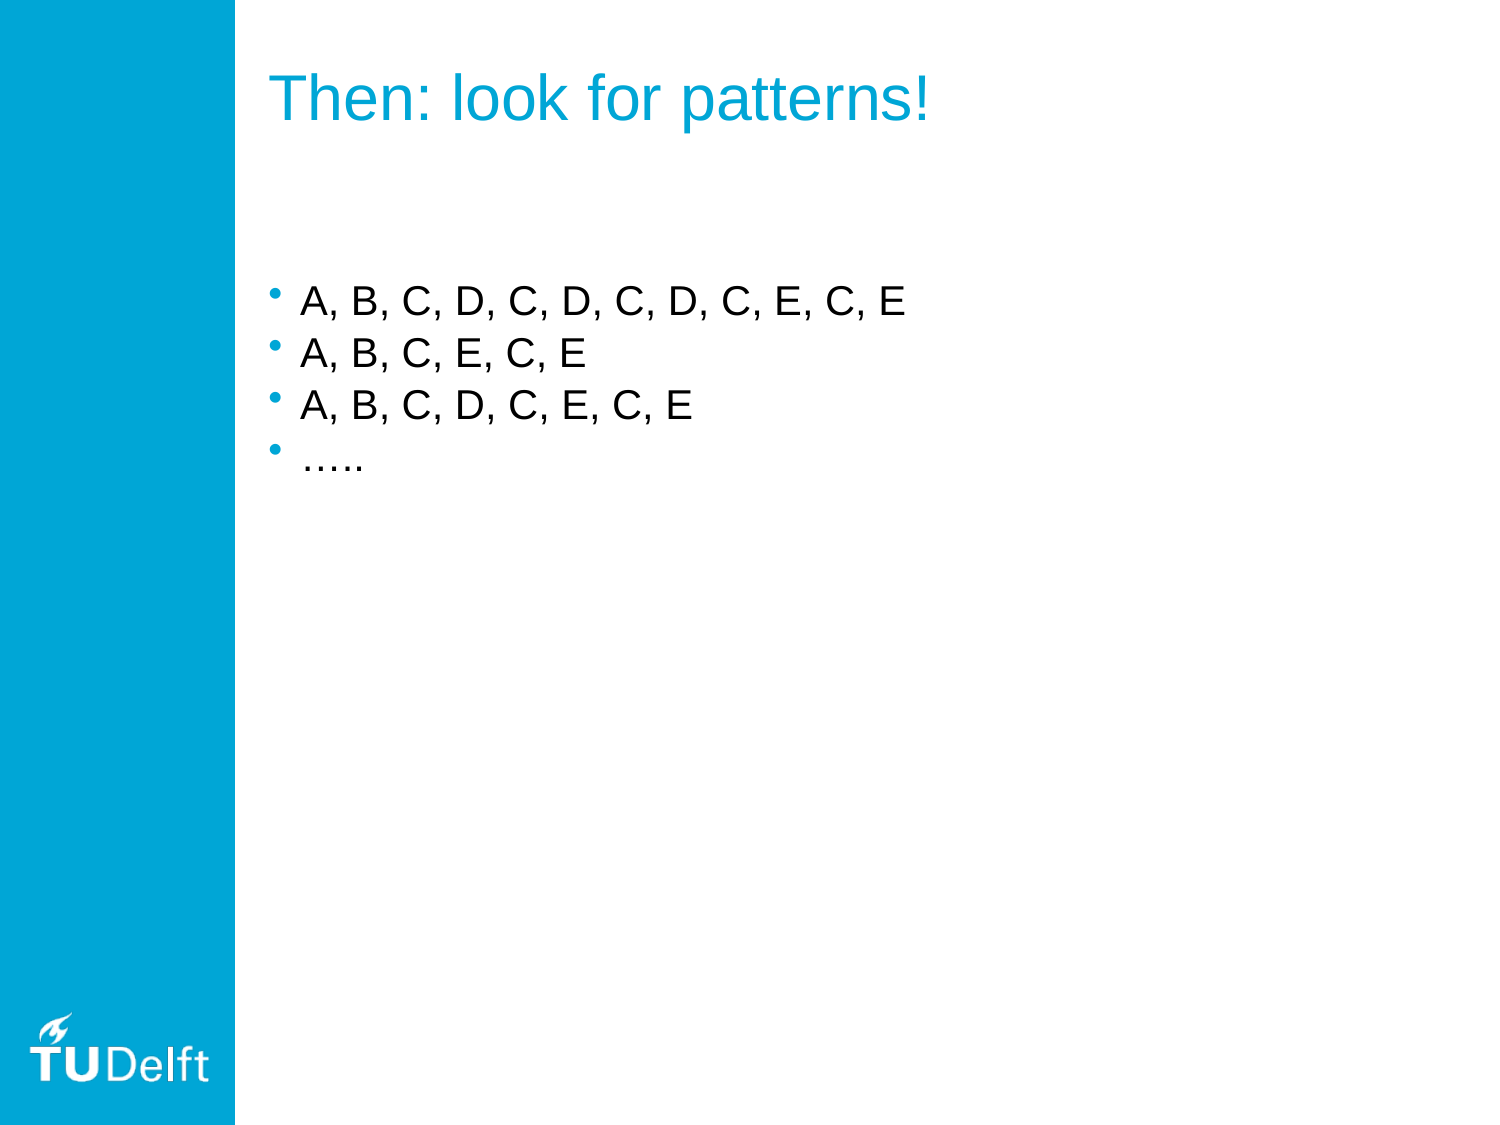

# Then: look for patterns!
A, B, C, D, C, D, C, D, C, E, C, E
A, B, C, E, C, E
A, B, C, D, C, E, C, E
…..